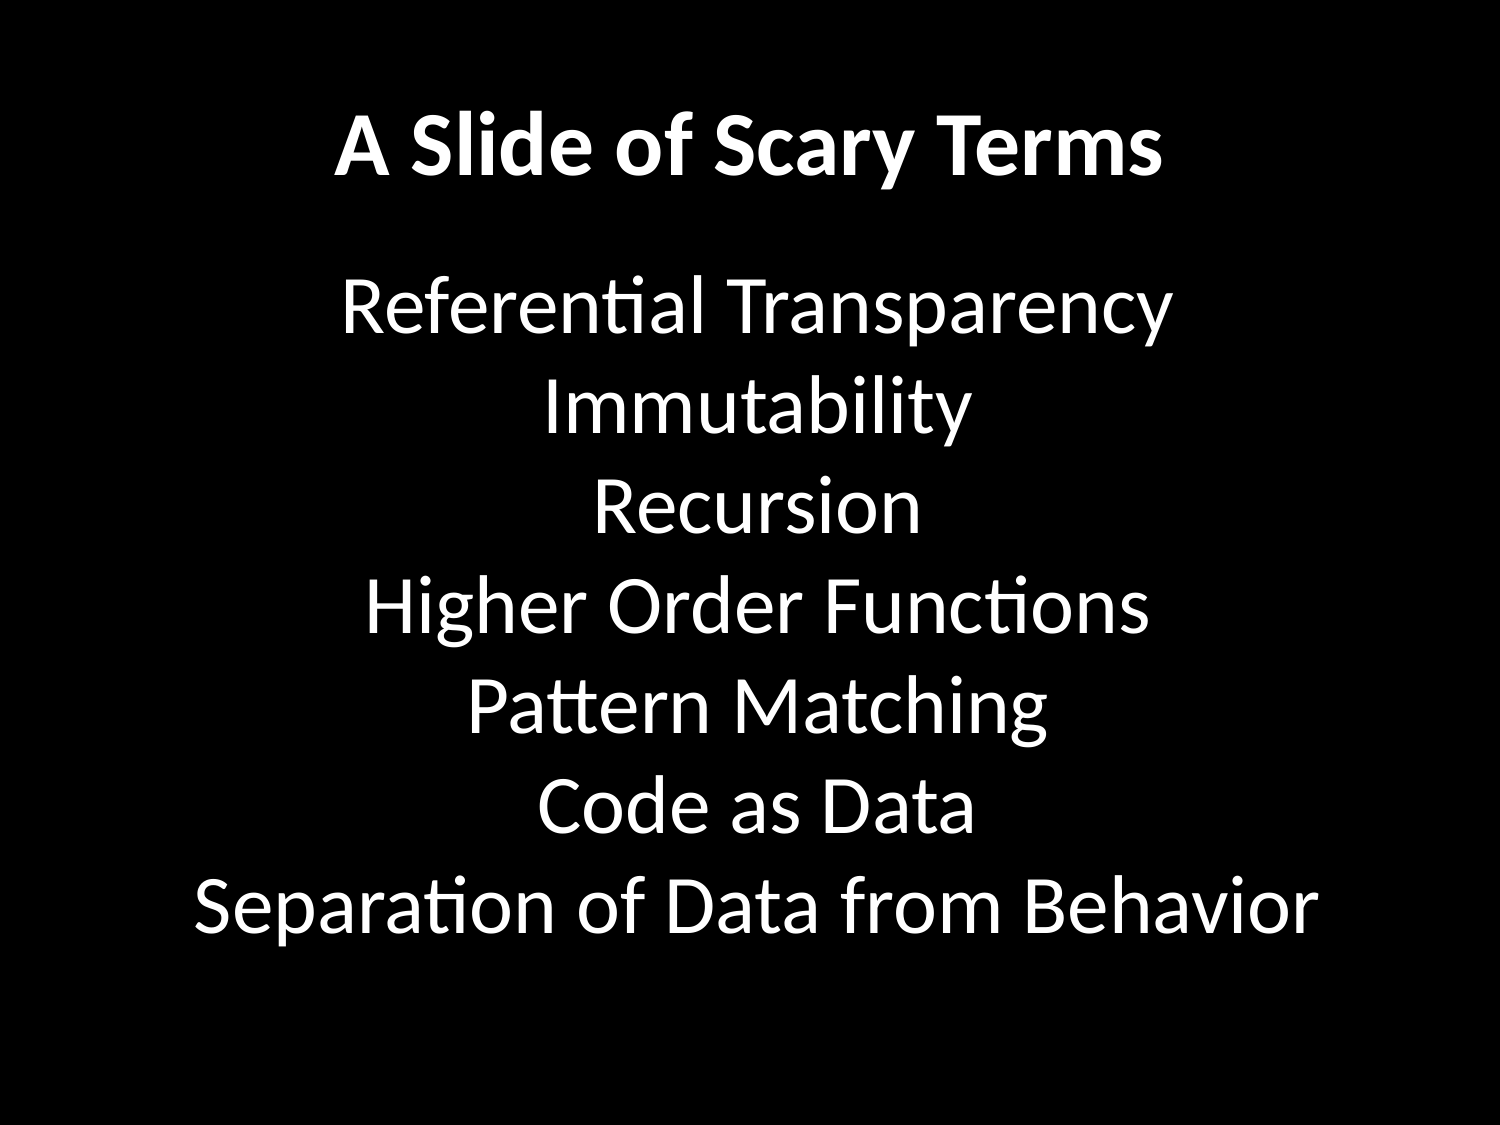

# A Slide of Scary Terms
Referential Transparency
Immutability
Recursion
Higher Order Functions
Pattern Matching
Code as Data
Separation of Data from Behavior